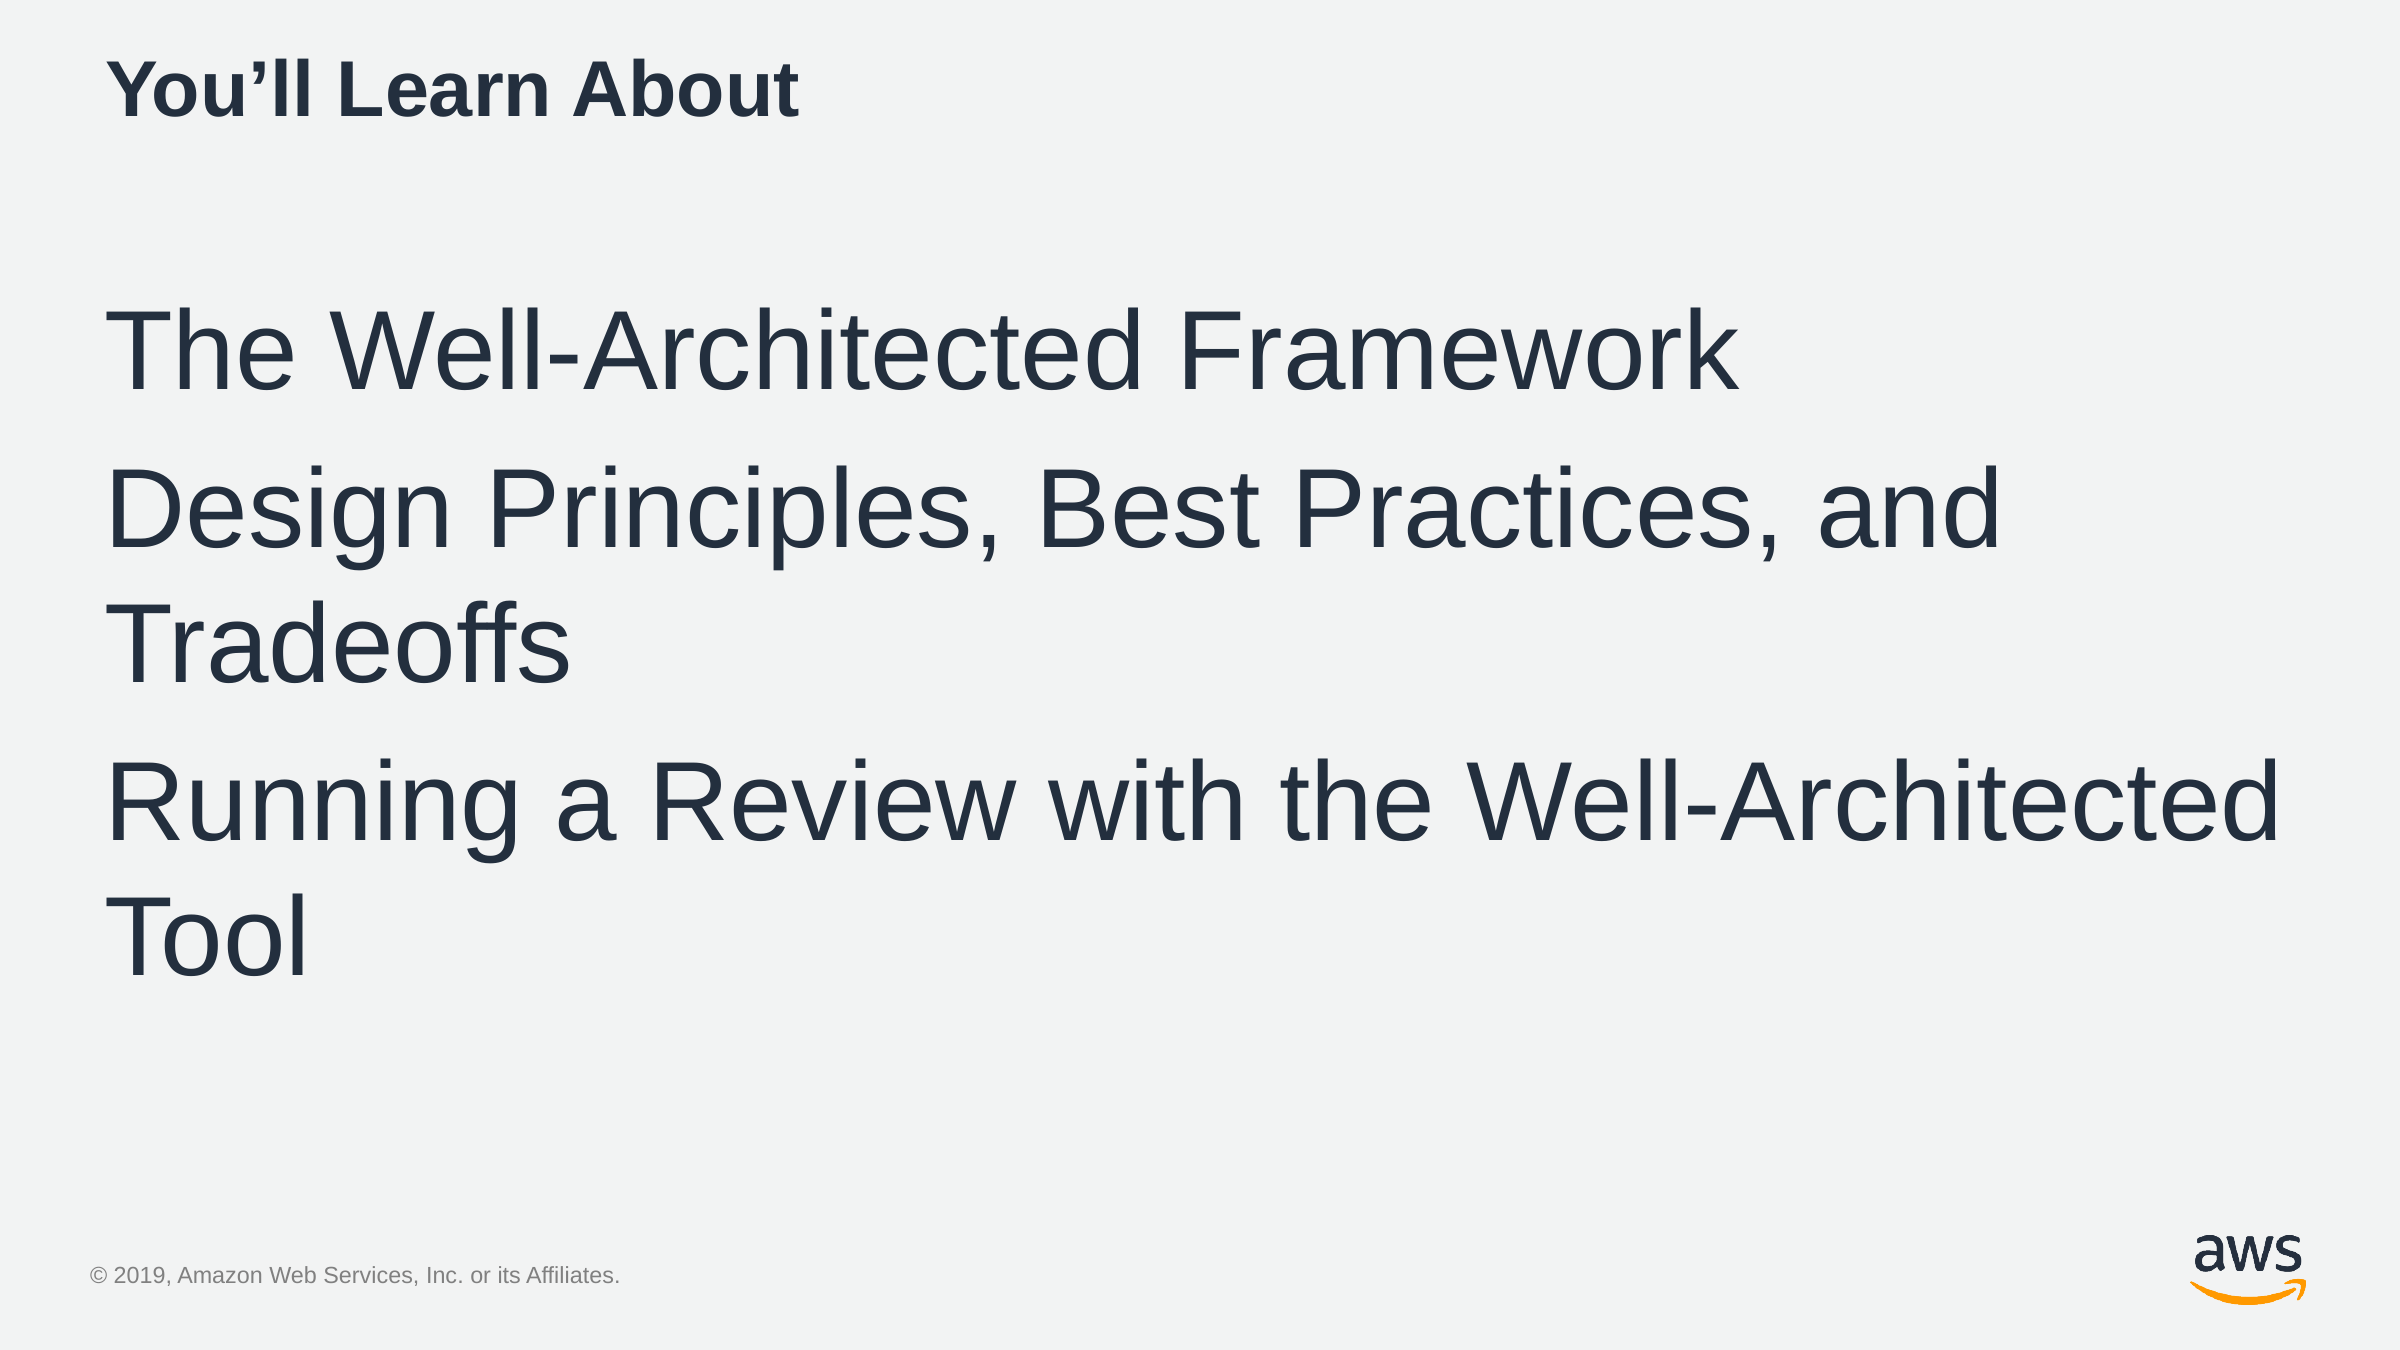

# You’ll Learn About
The Well-Architected Framework
Design Principles, Best Practices, and Tradeoffs
Running a Review with the Well-Architected Tool